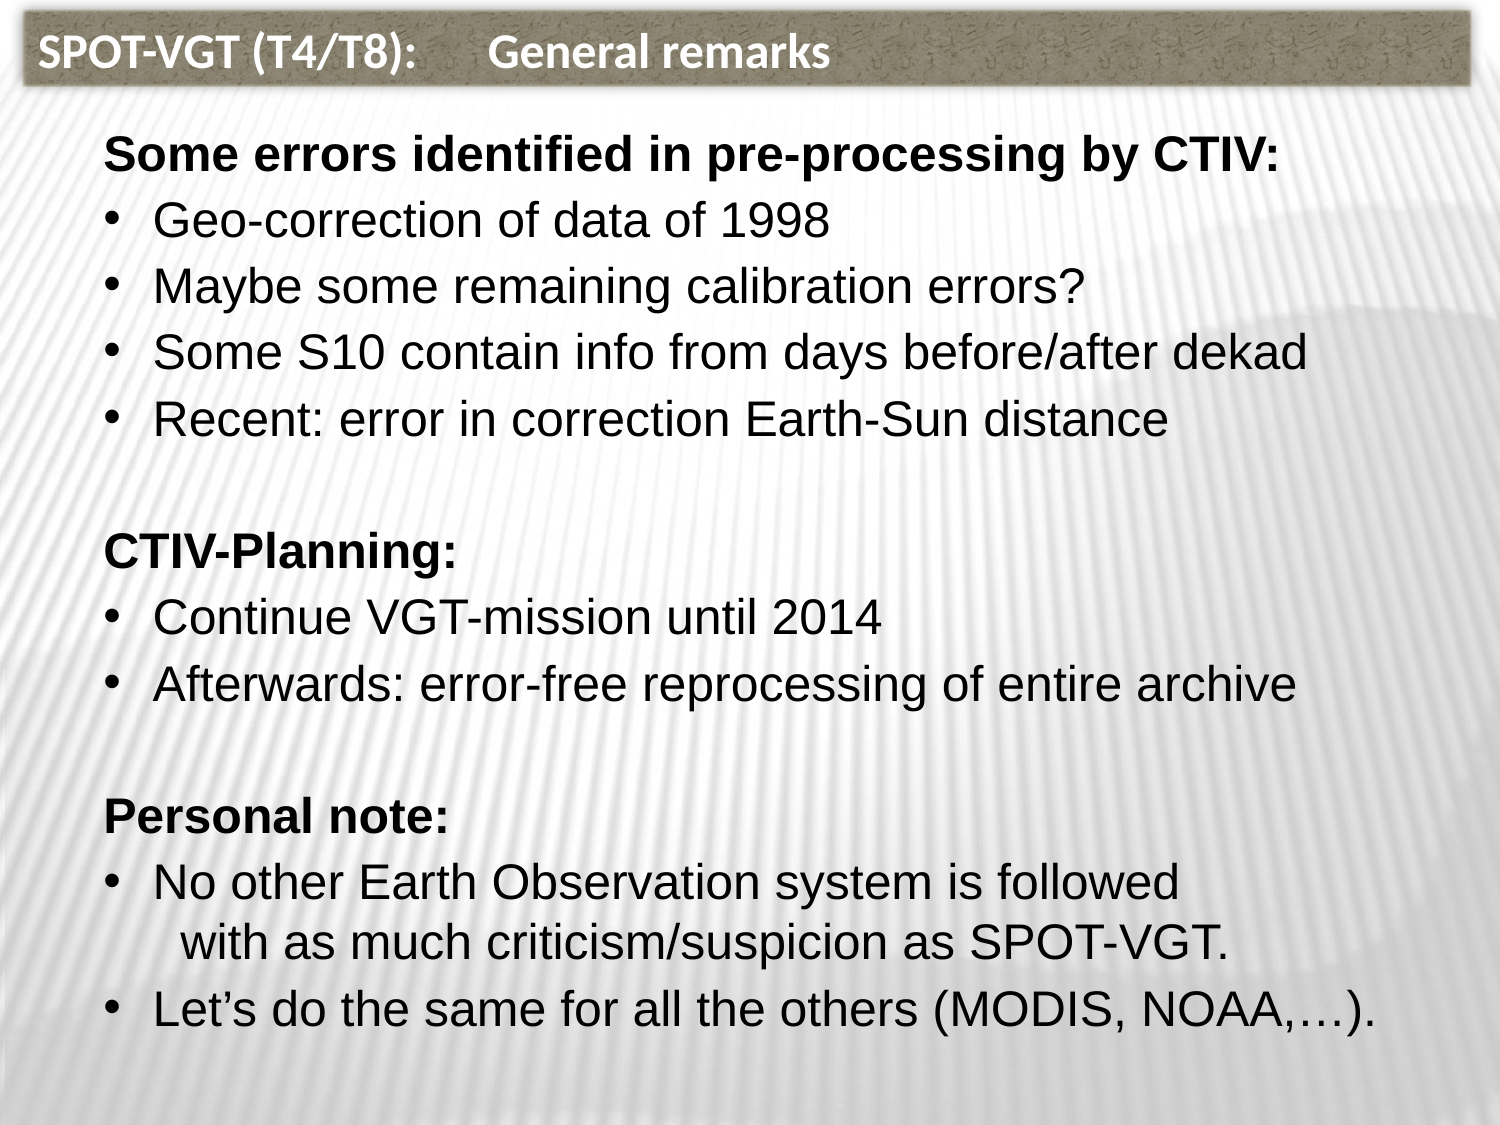

SPOT-VGT (T4/T8):	General remarks
Some errors identified in pre-processing by CTIV:
 Geo-correction of data of 1998
 Maybe some remaining calibration errors?
 Some S10 contain info from days before/after dekad
 Recent: error in correction Earth-Sun distance

CTIV-Planning:
 Continue VGT-mission until 2014
 Afterwards: error-free reprocessing of entire archive

Personal note:
 No other Earth Observation system is followed
   with as much criticism/suspicion as SPOT-VGT.
 Let’s do the same for all the others (MODIS, NOAA,…).